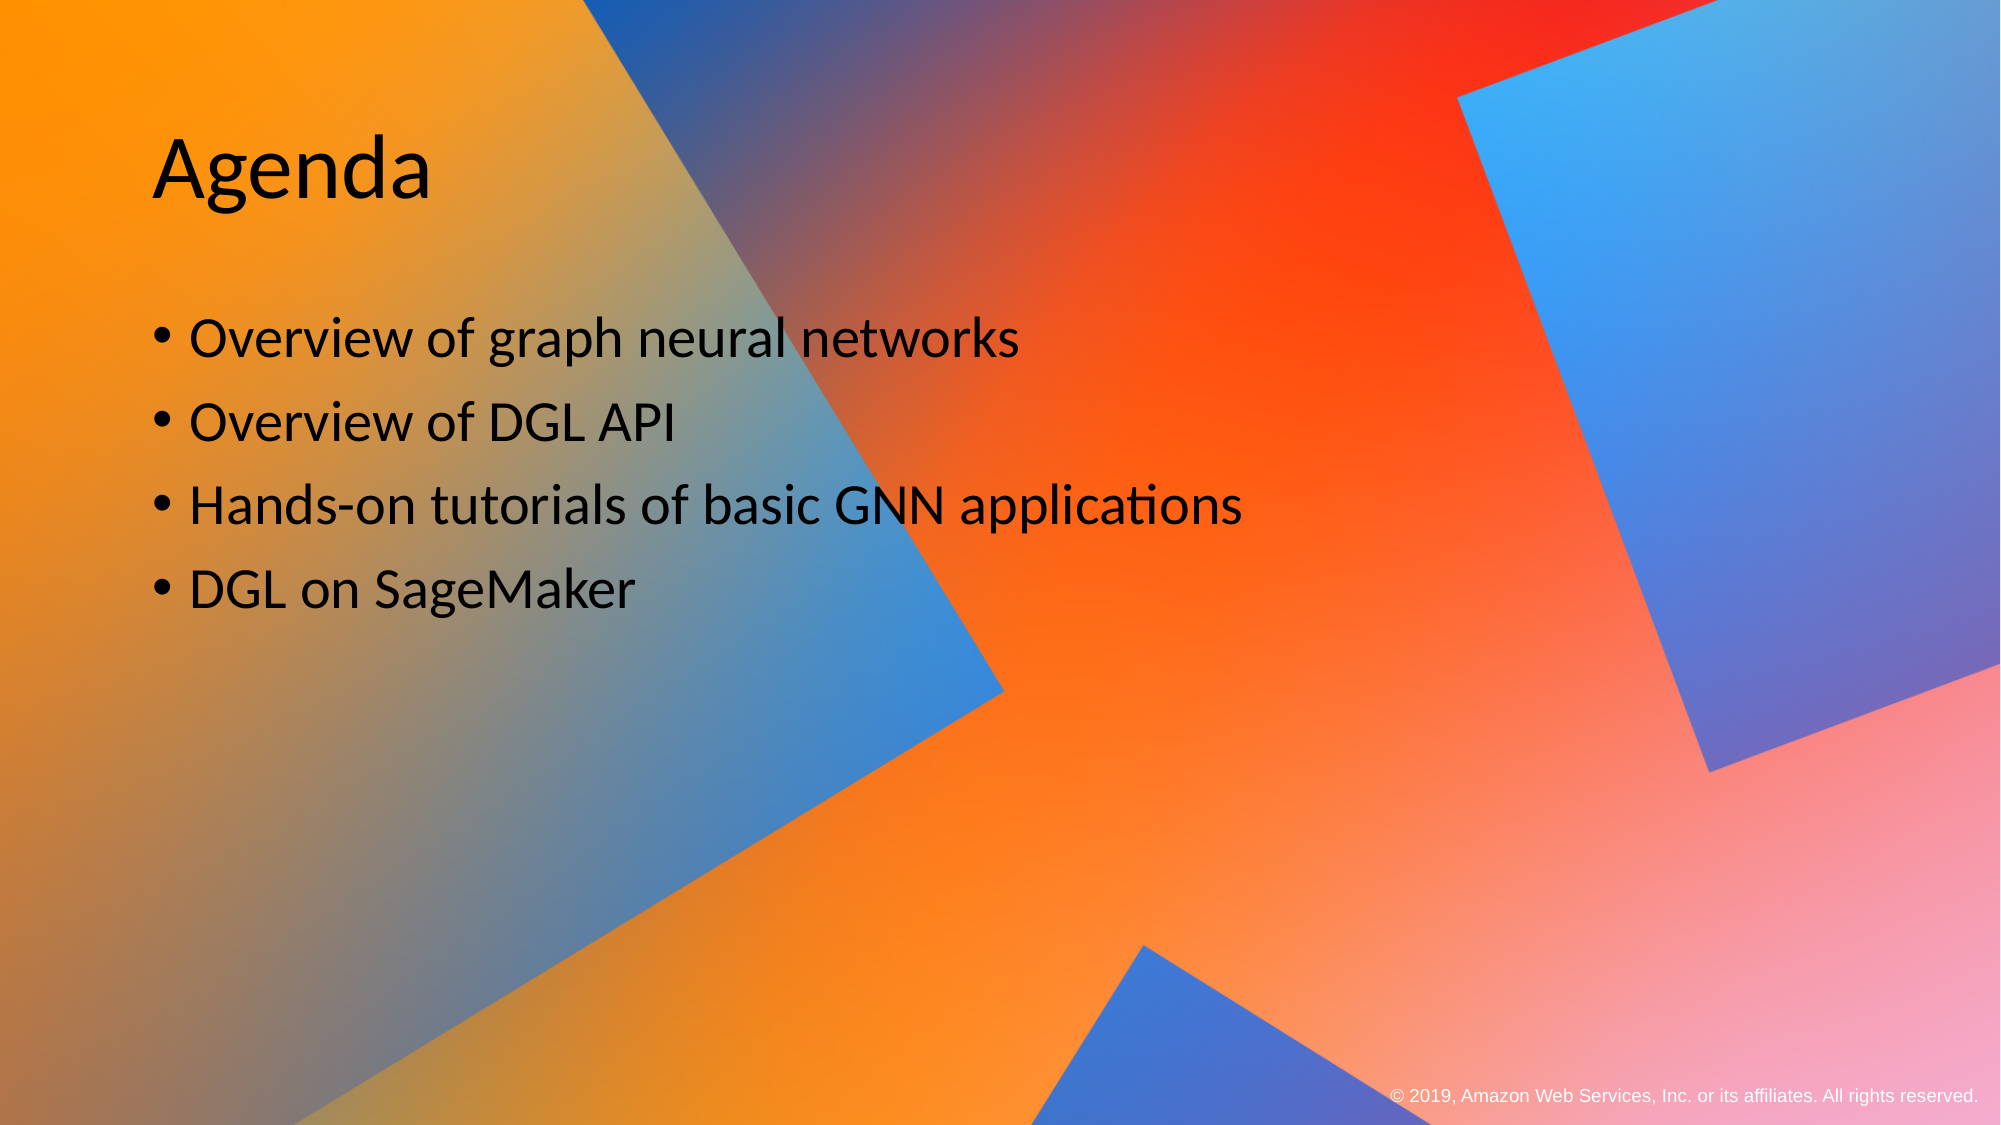

# Agenda
Overview of graph neural networks
Overview of DGL API
Hands-on tutorials of basic GNN applications
DGL on SageMaker